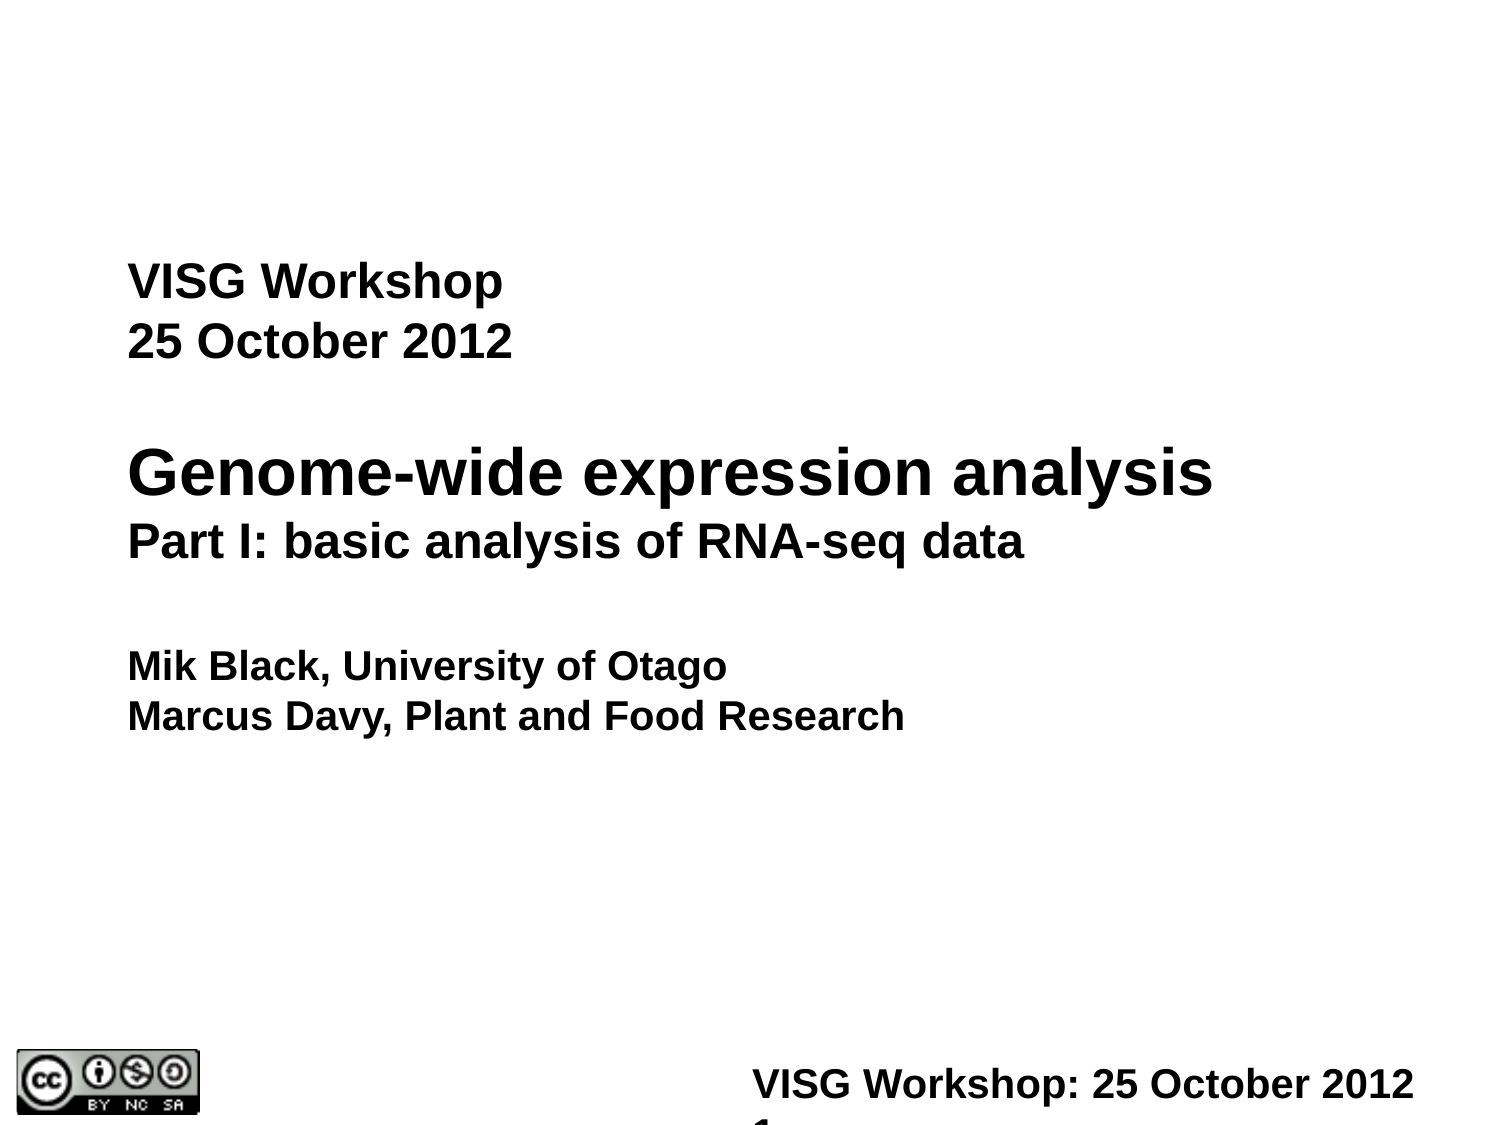

VISG Workshop
25 October 2012
Genome-wide expression analysis
Part I: basic analysis of RNA-seq data
Mik Black, University of Otago
Marcus Davy, Plant and Food Research